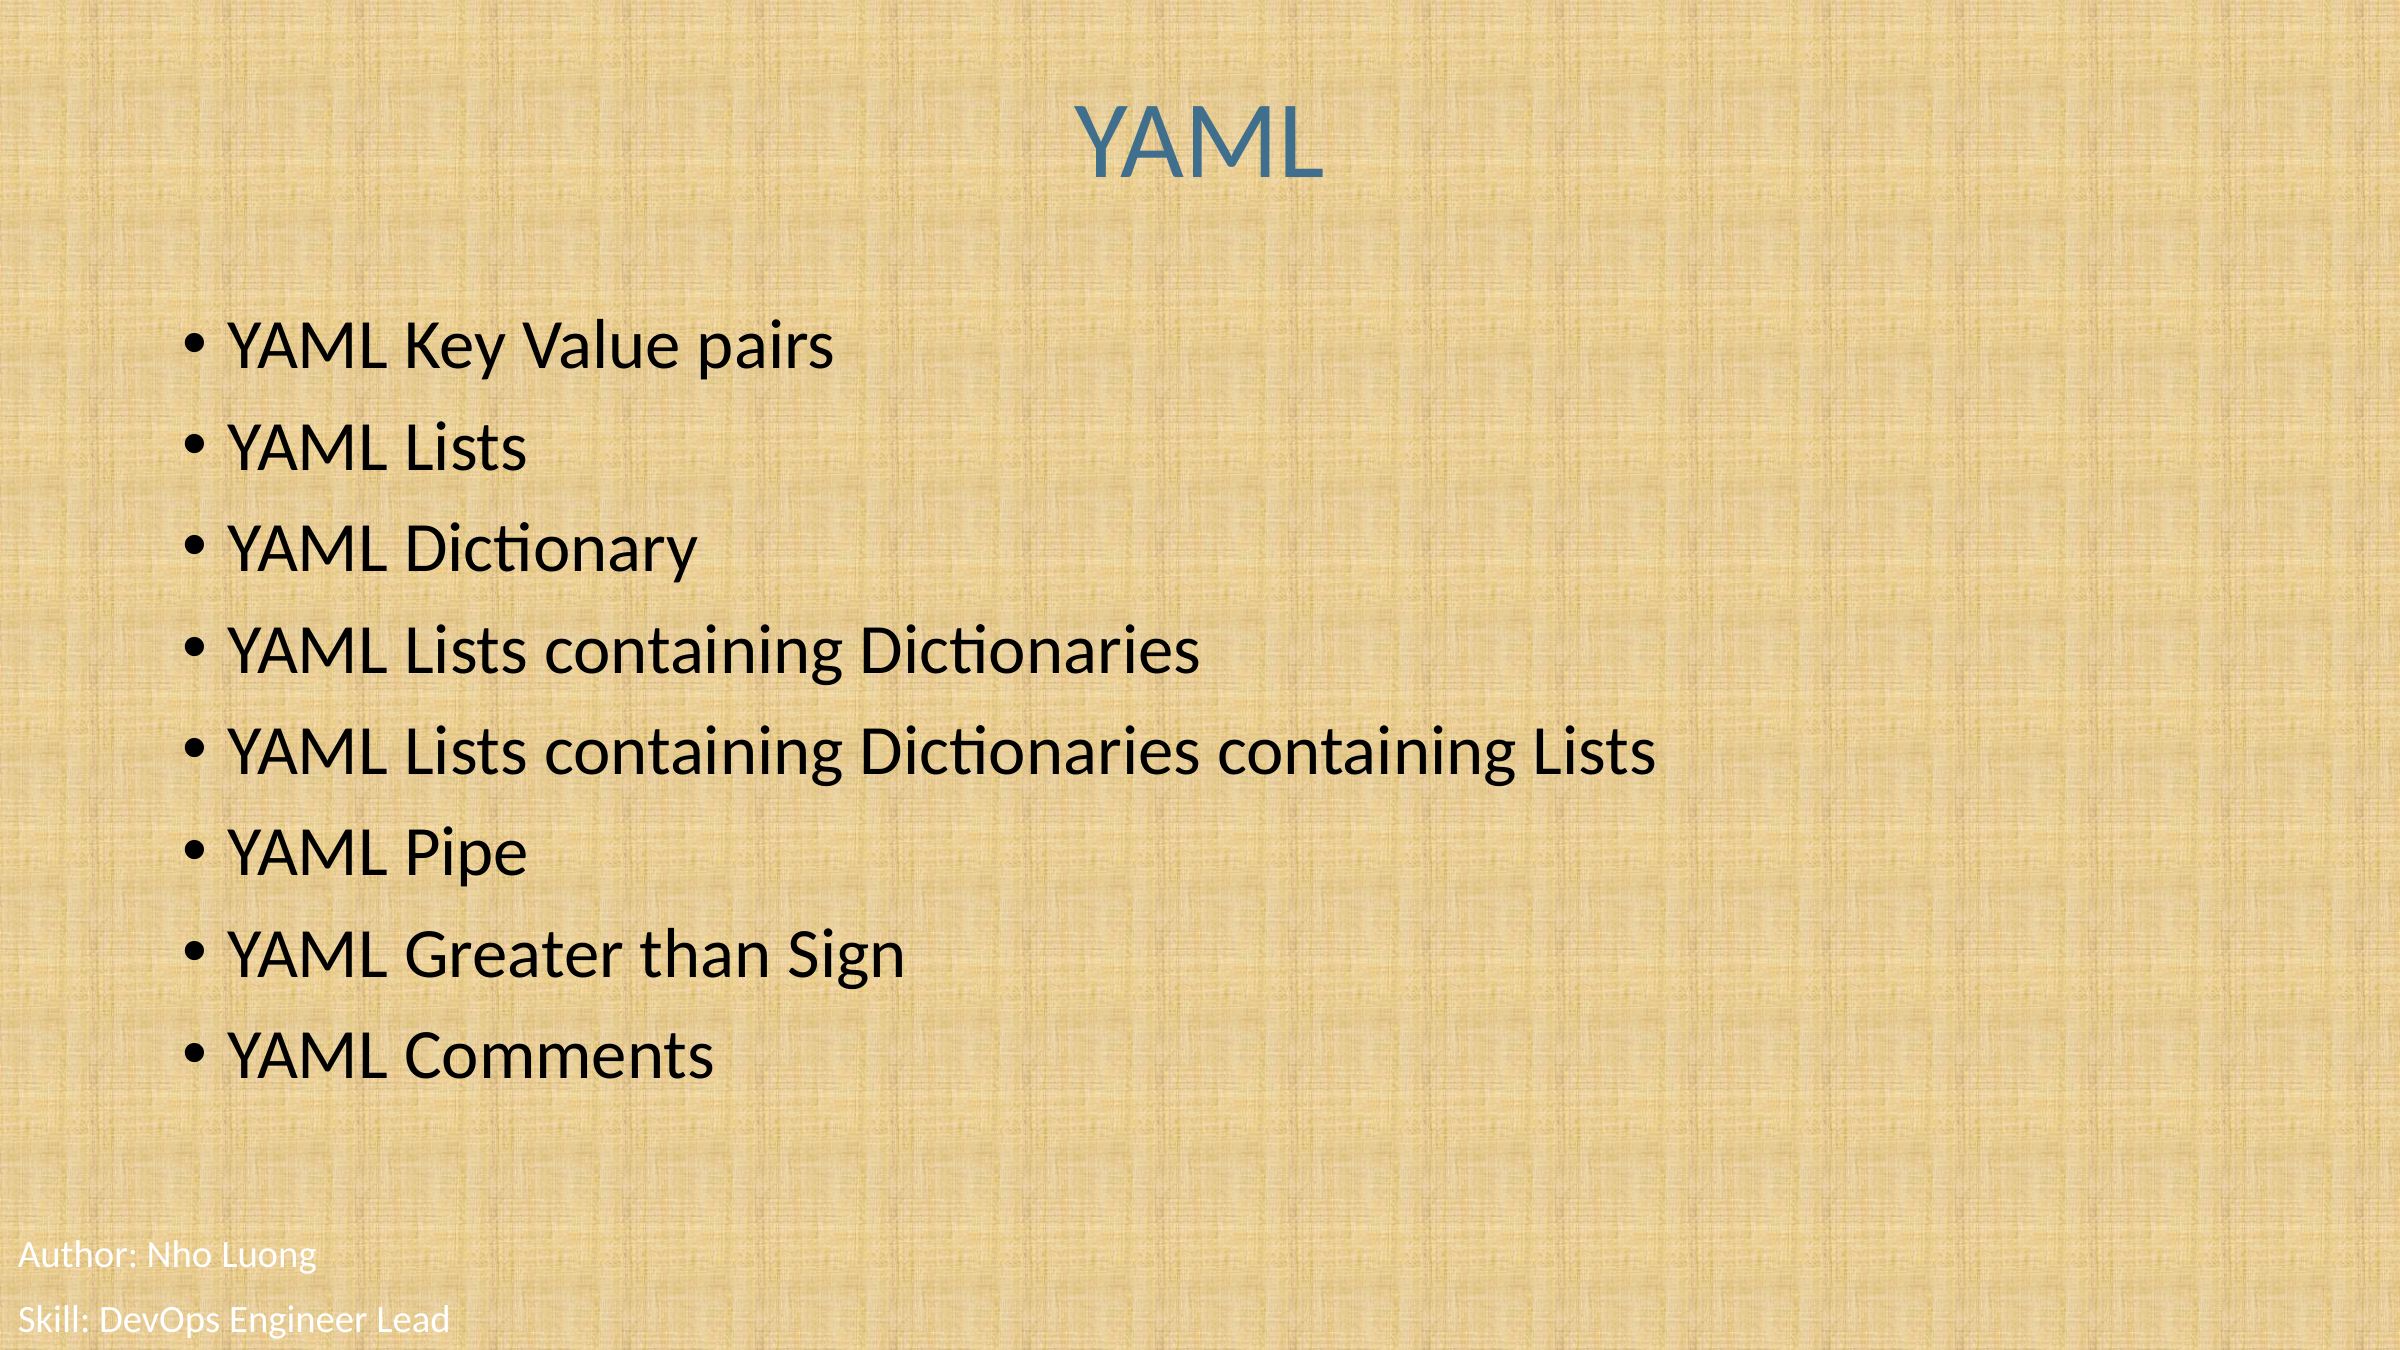

# YAML
YAML Key Value pairs
YAML Lists
YAML Dictionary
YAML Lists containing Dictionaries
YAML Lists containing Dictionaries containing Lists
YAML Pipe
YAML Greater than Sign
YAML Comments

Author: Nho Luong
Skill: DevOps Engineer Lead